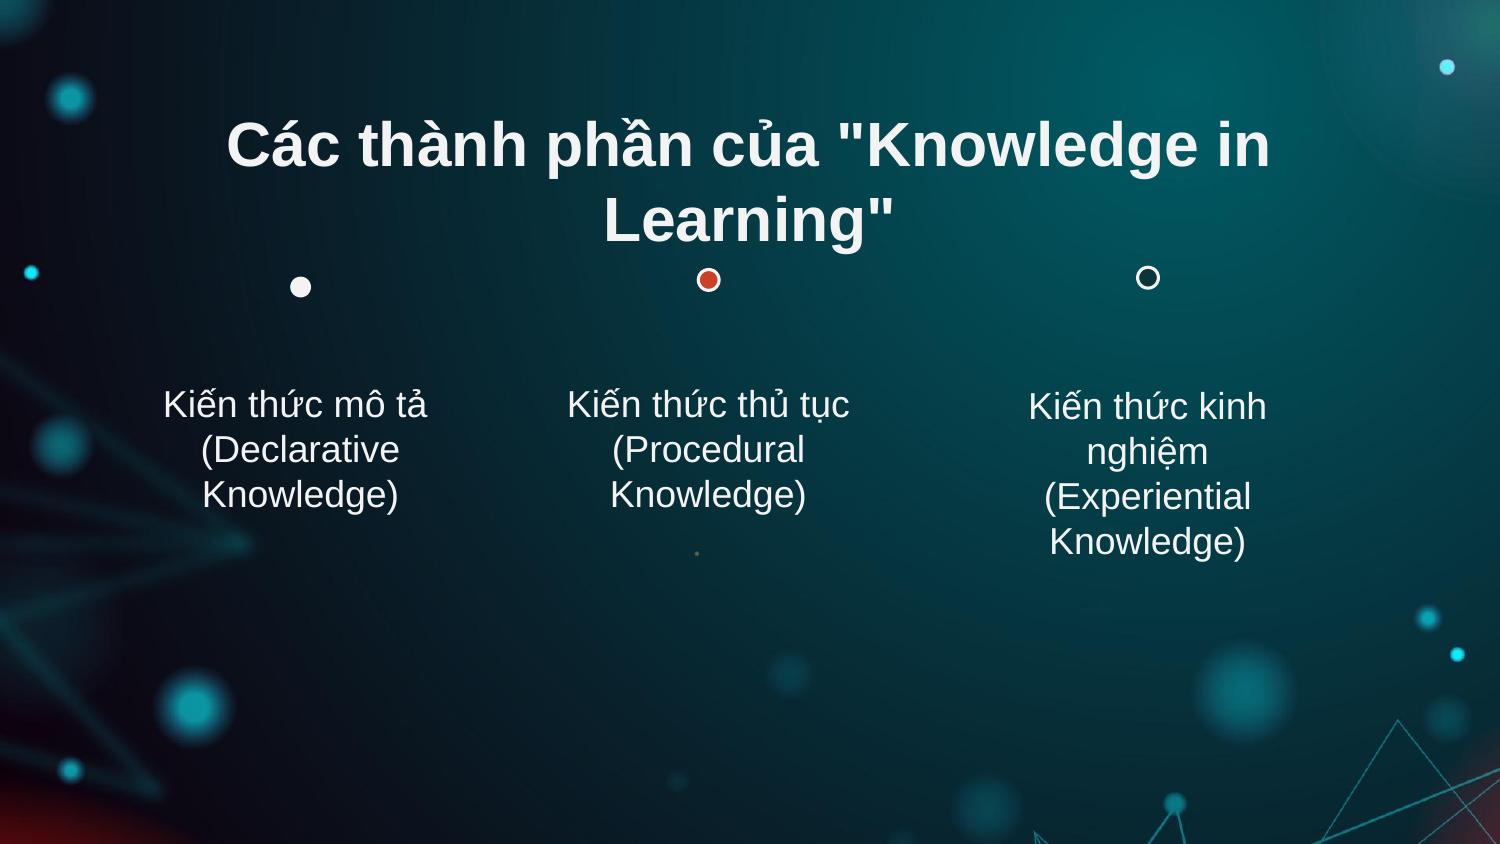

# Các thành phần của "Knowledge in Learning"

Kiến thức mô tả
(Declarative Knowledge)

Kiến thức thủ tục (Procedural Knowledge)

Kiến thức kinh nghiệm (Experiential Knowledge)